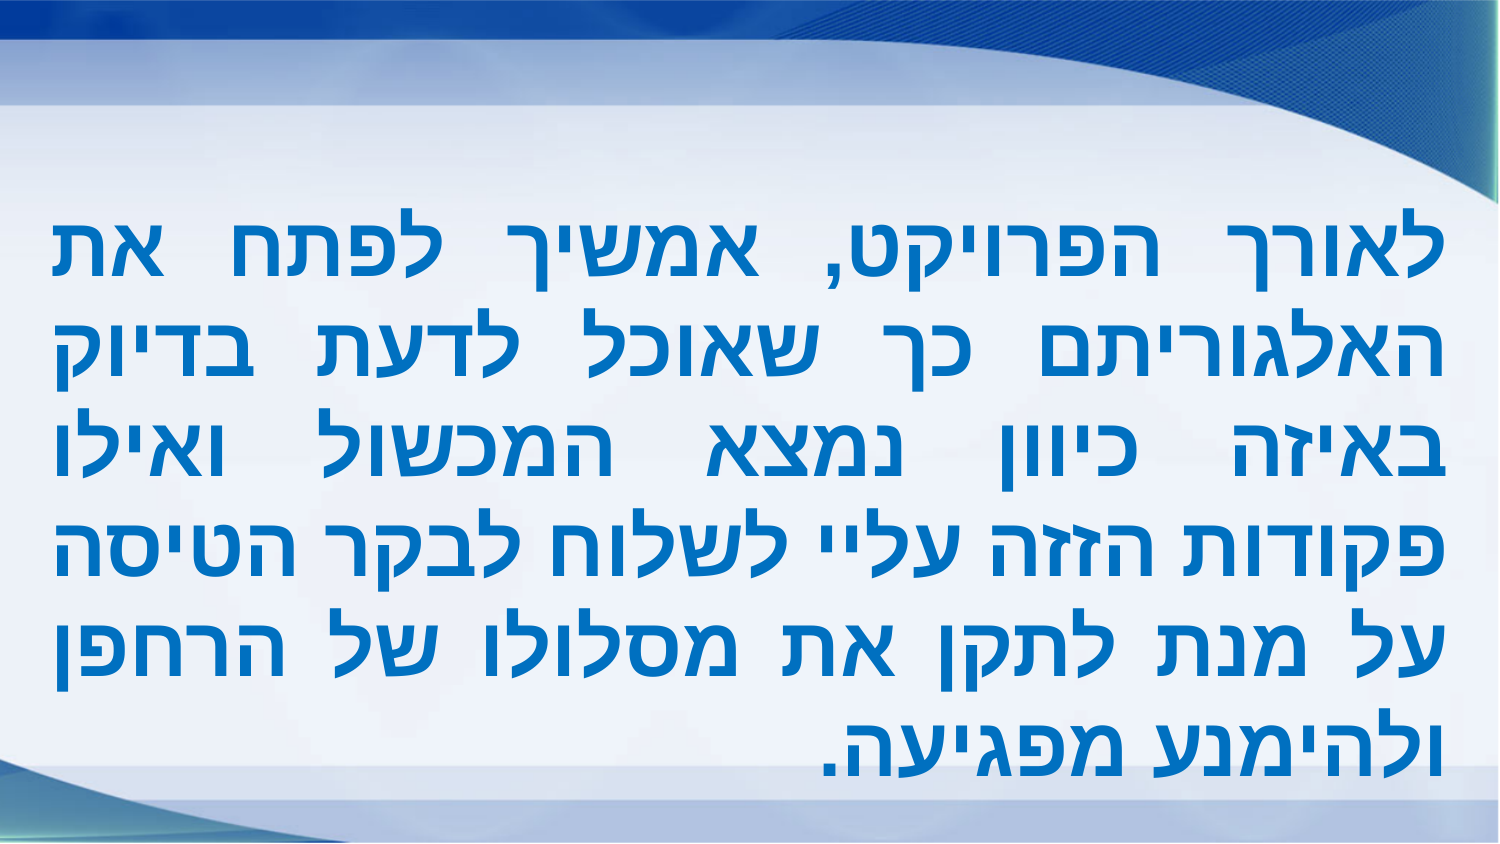

לאורך הפרויקט, אמשיך לפתח את האלגוריתם כך שאוכל לדעת בדיוק באיזה כיוון נמצא המכשול ואילו פקודות הזזה עליי לשלוח לבקר הטיסה על מנת לתקן את מסלולו של הרחפן ולהימנע מפגיעה.